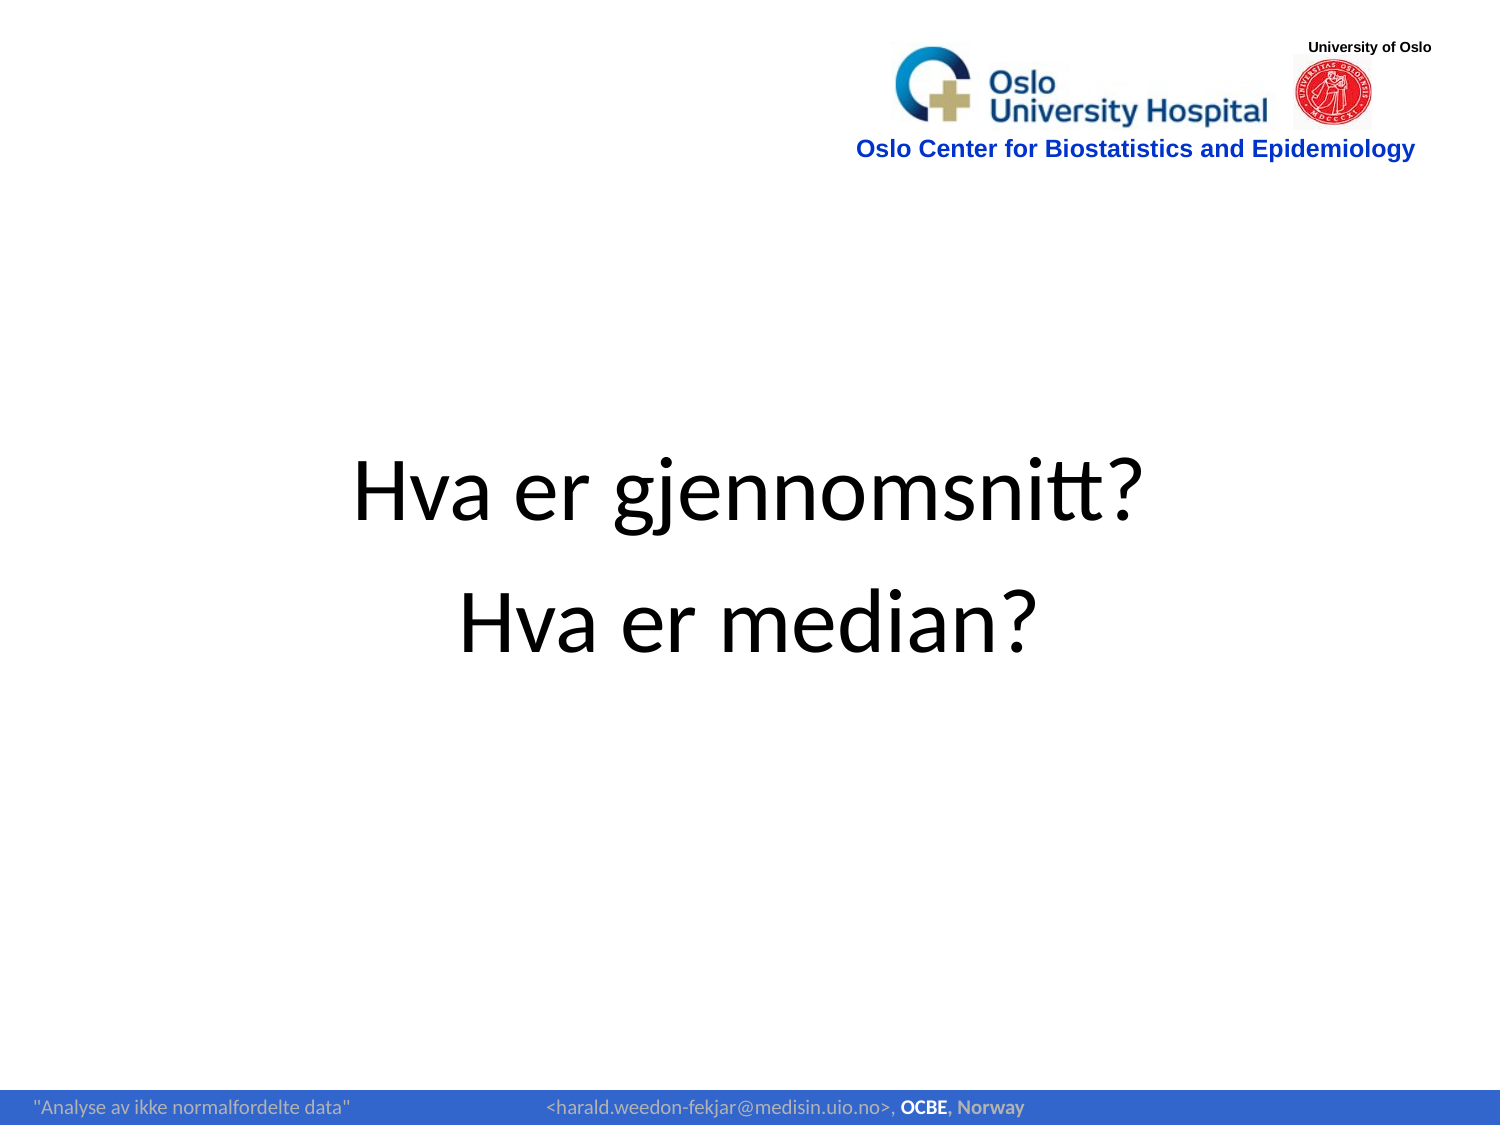

# Hva er gjennomsnitt? Hva er median?